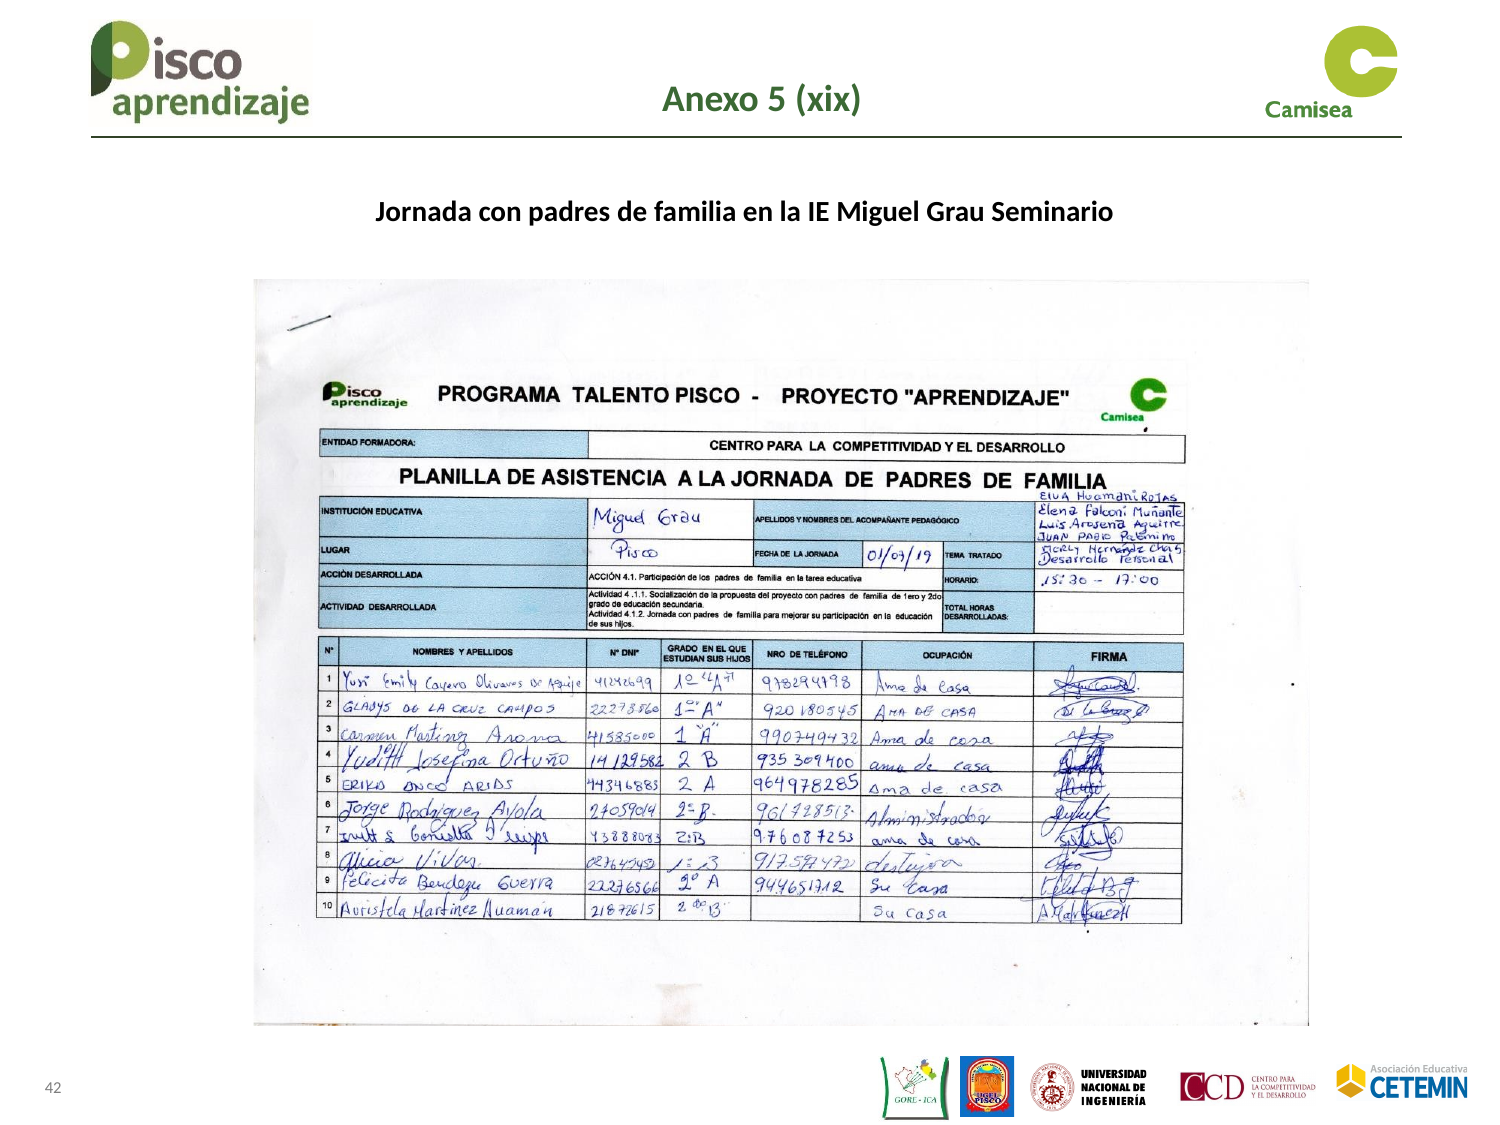

Anexo 5 (xix)

Jornada con padres de familia en la IE Miguel Grau Seminario

42